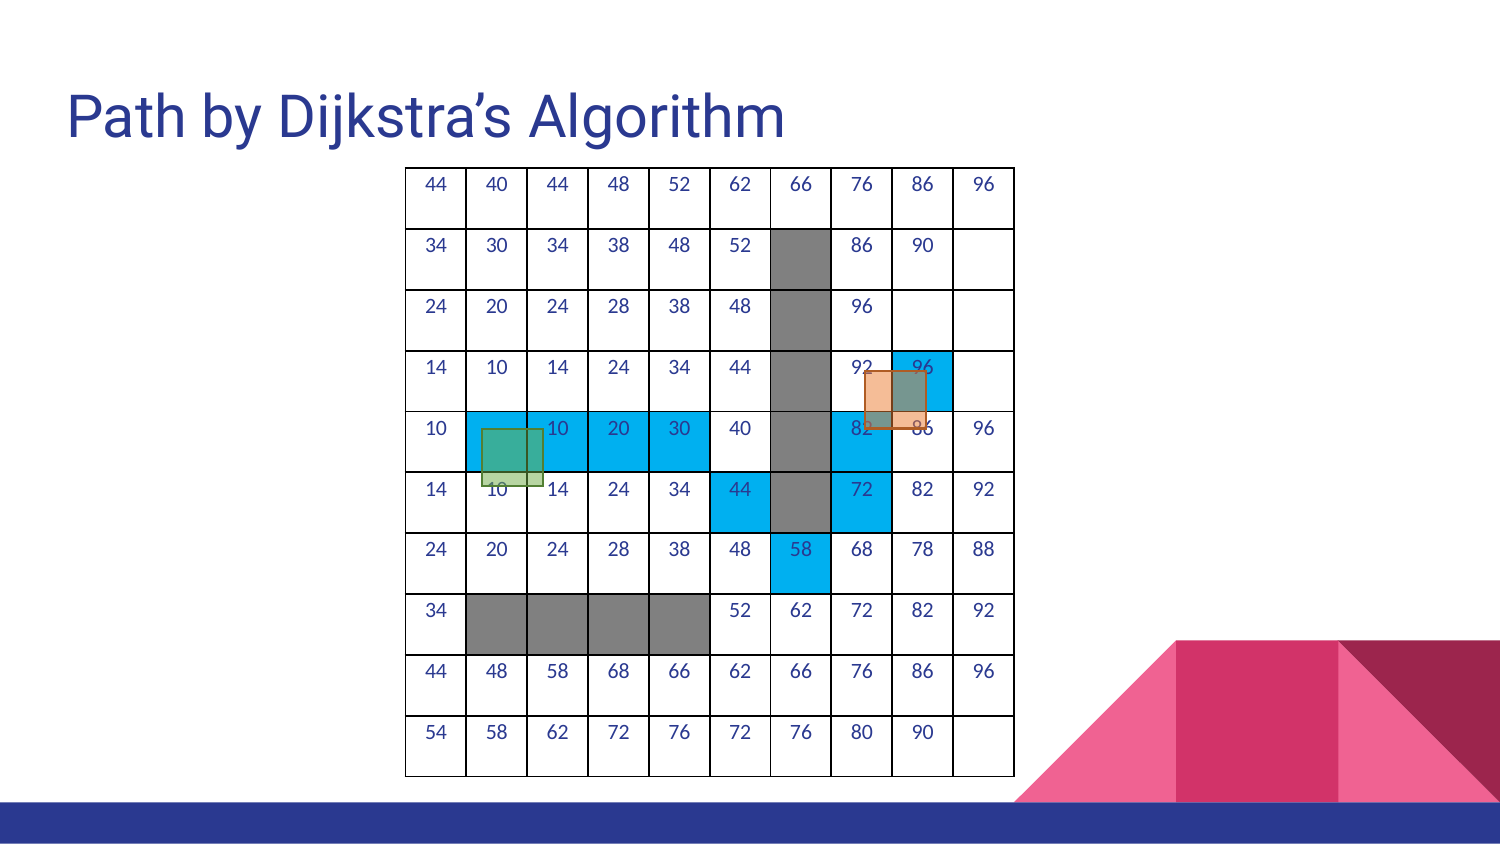

# Path by Dijkstra’s Algorithm
| 44 | 40 | 44 | 48 | 52 | 62 | 66 | 76 | 86 | 96 |
| --- | --- | --- | --- | --- | --- | --- | --- | --- | --- |
| 34 | 30 | 34 | 38 | 48 | 52 |  | 86 | 90 |  |
| 24 | 20 | 24 | 28 | 38 | 48 |  | 96 |  |  |
| 14 | 10 | 14 | 24 | 34 | 44 |  | 92 | 96 |  |
| 10 |  | 10 | 20 | 30 | 40 |  | 82 | 86 | 96 |
| 14 | 10 | 14 | 24 | 34 | 44 |  | 72 | 82 | 92 |
| 24 | 20 | 24 | 28 | 38 | 48 | 58 | 68 | 78 | 88 |
| 34 |  |  |  |  | 52 | 62 | 72 | 82 | 92 |
| 44 | 48 | 58 | 68 | 66 | 62 | 66 | 76 | 86 | 96 |
| 54 | 58 | 62 | 72 | 76 | 72 | 76 | 80 | 90 |  |